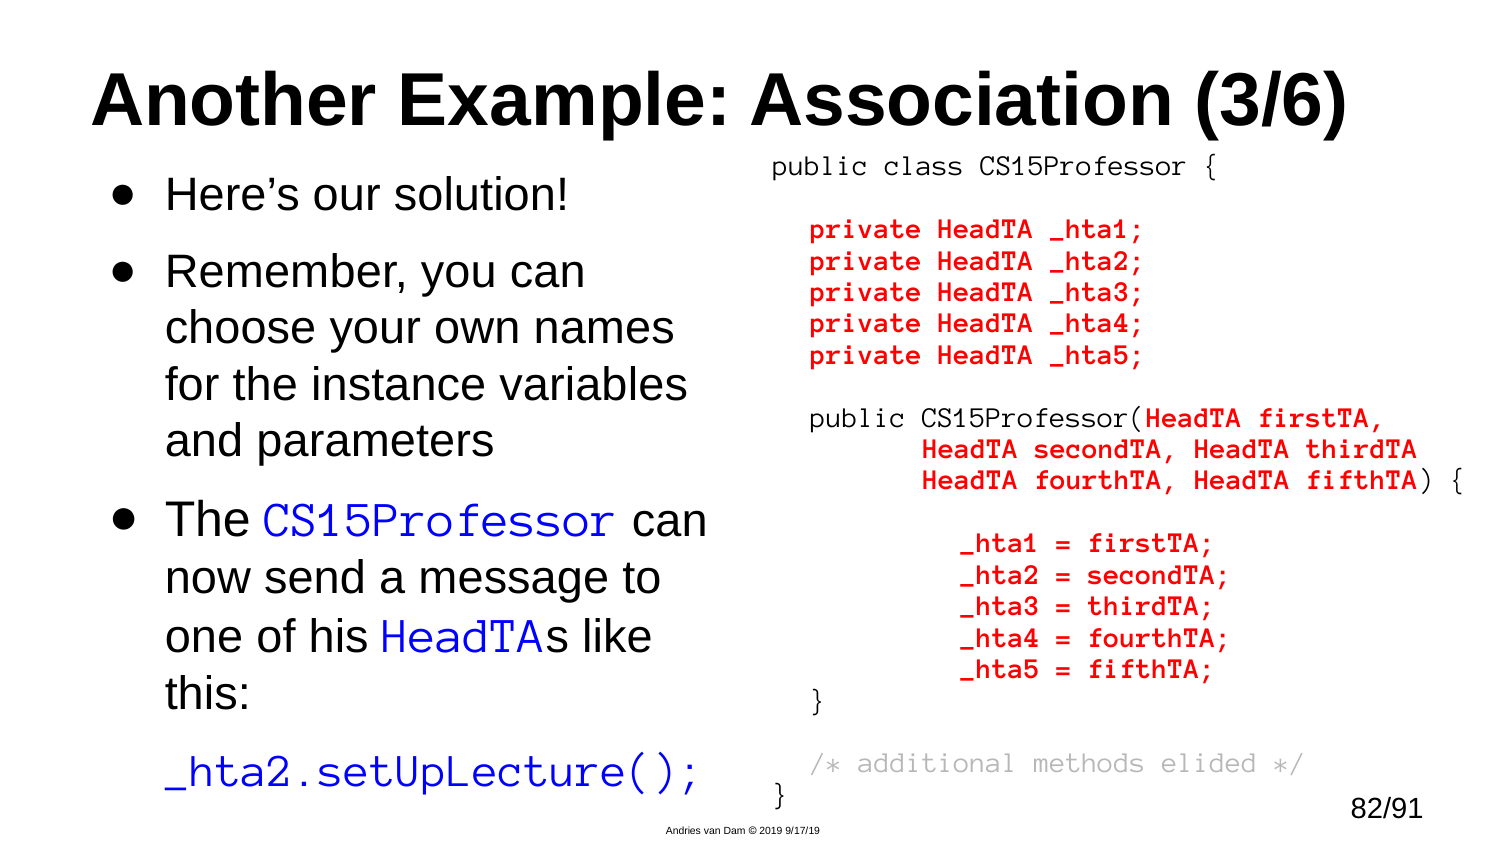

# Another Example: Association (3/6)
public class CS15Professor {

	private HeadTA _hta1;
	private HeadTA _hta2;
	private HeadTA _hta3;
	private HeadTA _hta4;
	private HeadTA _hta5;

	public CS15Professor(HeadTA firstTA,
HeadTA secondTA, HeadTA thirdTA
HeadTA fourthTA, HeadTA fifthTA) {

		_hta1 = firstTA;
		_hta2 = secondTA;
		_hta3 = thirdTA;
		_hta4 = fourthTA;
		_hta5 = fifthTA;
	}

	/* additional methods elided */
}
Here’s our solution!
Remember, you can choose your own names for the instance variables and parameters
The CS15Professor can now send a message to one of his HeadTAs like this:
_hta2.setUpLecture();